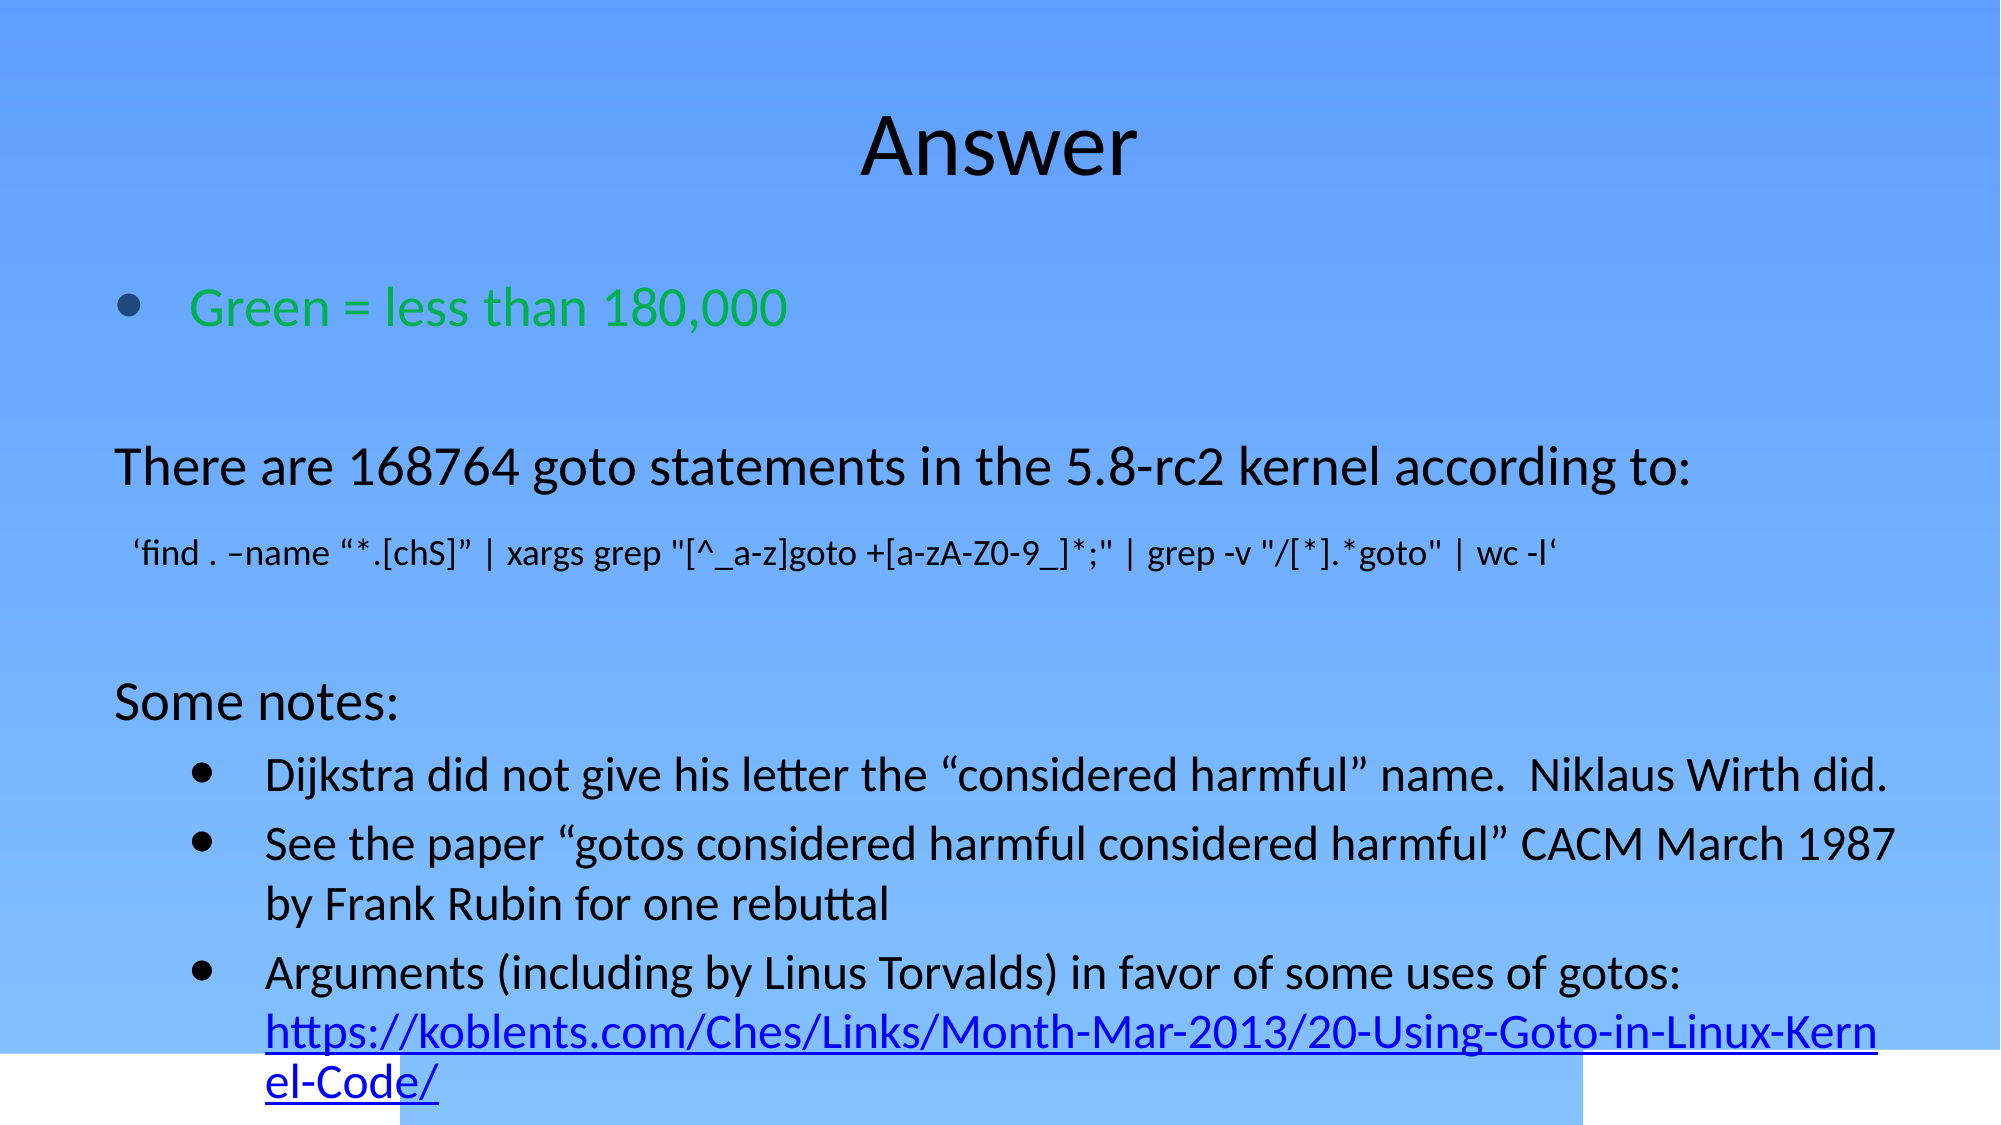

# Answer
Green = less than 180,000

There are 168764 goto statements in the 5.8-rc2 kernel according to:

  ‘find . –name “*.[chS]” | xargs grep "[^_a-z]goto +[a-zA-Z0-9_]*;" | grep -v "/[*].*goto" | wc -l‘

Some notes:
Dijkstra did not give his letter the “considered harmful” name.  Niklaus Wirth did.
See the paper “gotos considered harmful considered harmful” CACM March 1987 by Frank Rubin for one rebuttal
Arguments (including by Linus Torvalds) in favor of some uses of gotos: https://koblents.com/Ches/Links/Month-Mar-2013/20-Using-Goto-in-Linux-Kernel-Code/